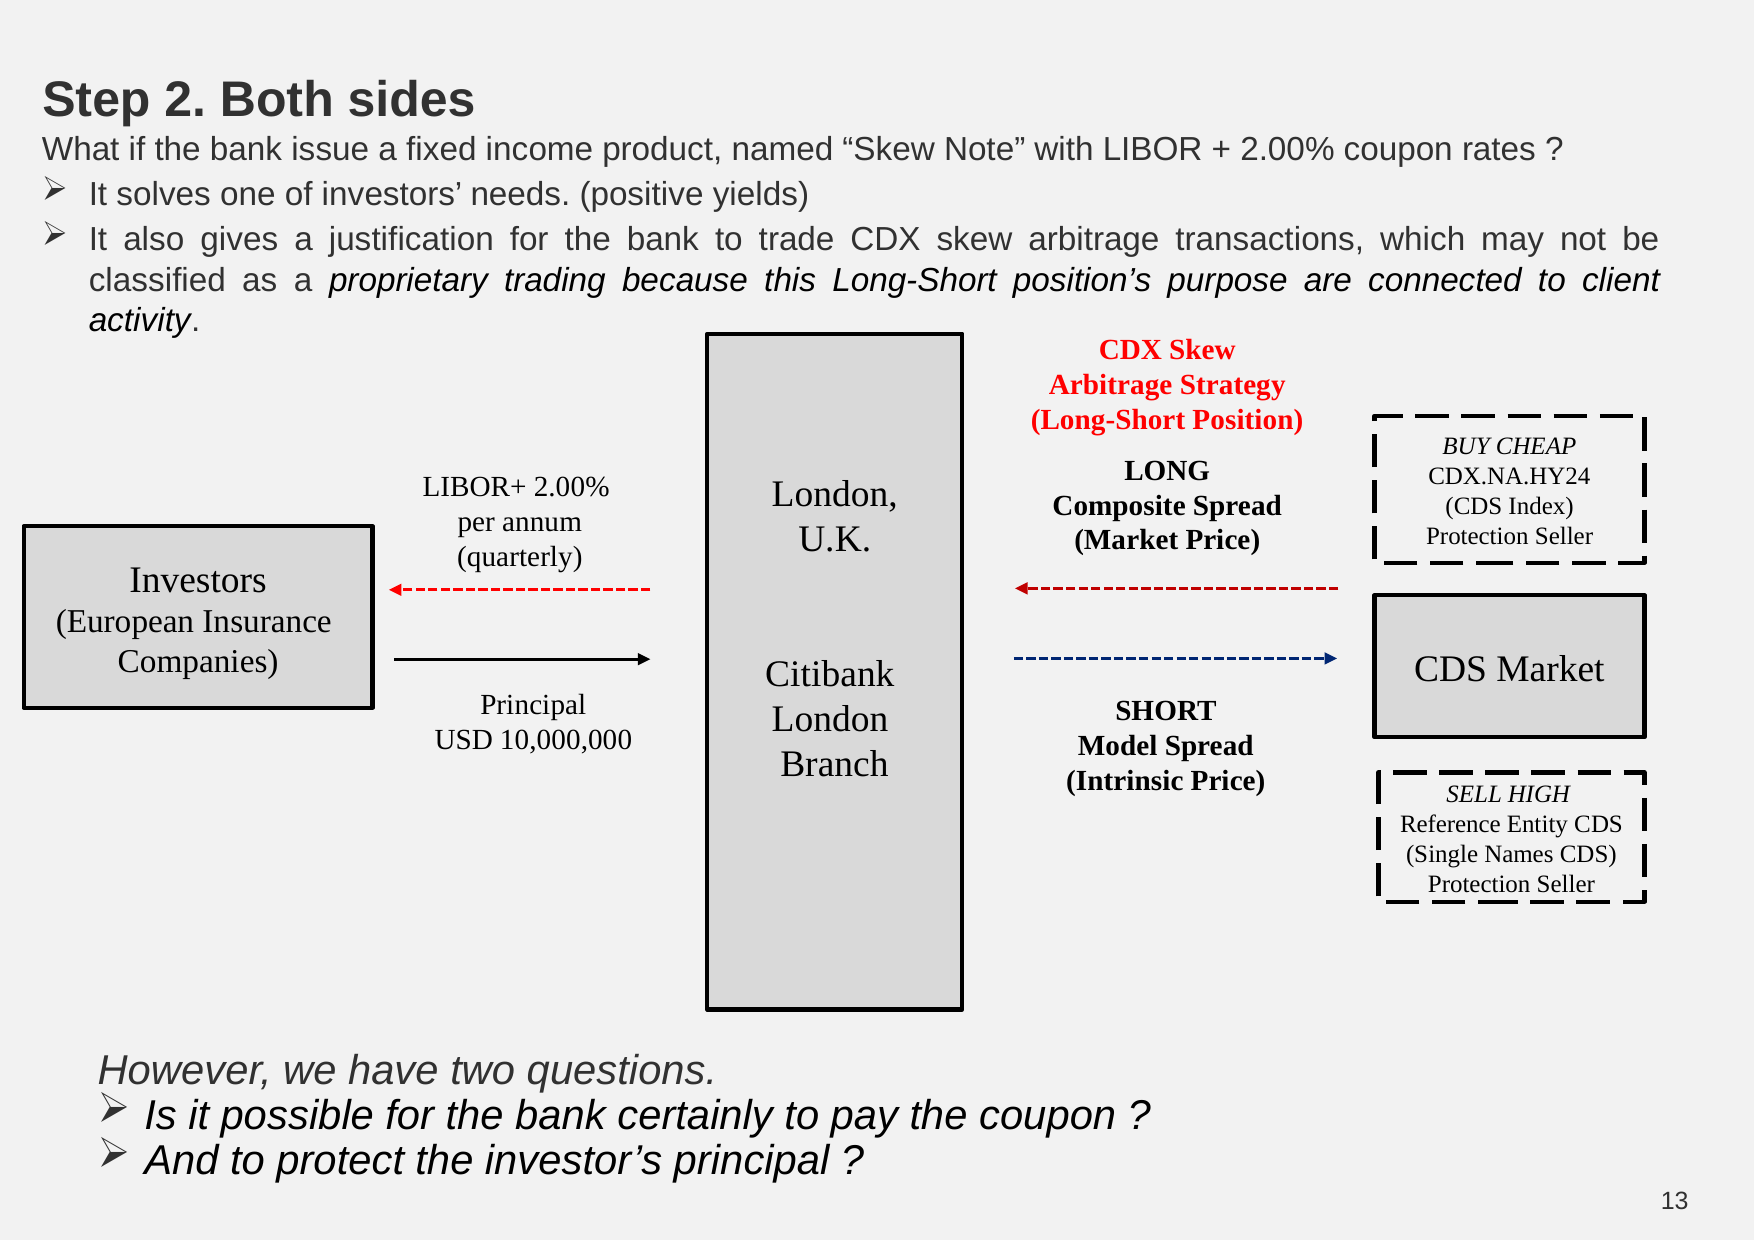

Step 2. Both sides
What if the bank issue a fixed income product, named “Skew Note” with LIBOR + 2.00% coupon rates ?
It solves one of investors’ needs. (positive yields)
It also gives a justification for the bank to trade CDX skew arbitrage transactions, which may not be classified as a proprietary trading because this Long-Short position’s purpose are connected to client activity.
CDX Skew
Arbitrage Strategy
(Long-Short Position)
London,
U.K.

Citibank
London
Branch

BUY CHEAP
CDX.NA.HY24
(CDS Index)
Protection Seller
LONG
Composite Spread
(Market Price)
LIBOR+ 2.00%
per annum
(quarterly)
Investors
(European Insurance
Companies)
CDS Market
Principal
USD 10,000,000
SHORT
Model Spread
(Intrinsic Price)

SELL HIGH
Reference Entity CDS
(Single Names CDS)
Protection Seller
However, we have two questions.
Is it possible for the bank certainly to pay the coupon ?
And to protect the investor’s principal ?
13